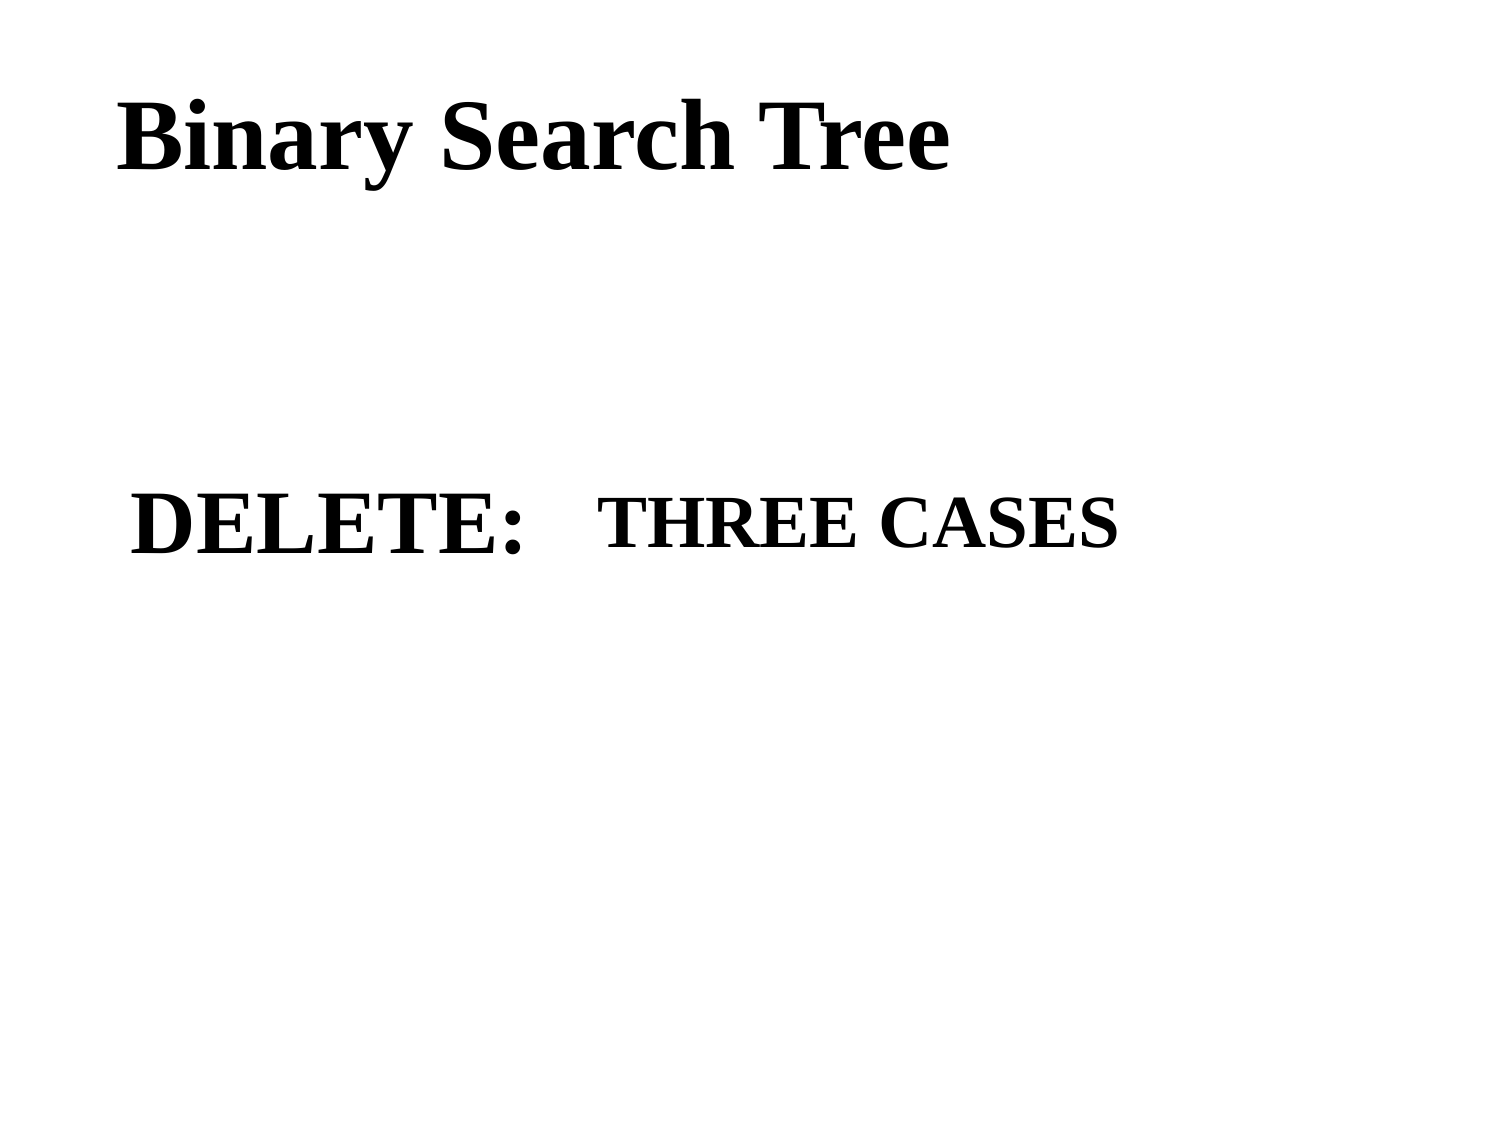

Binary Search Tree
# DELETE:
THREE CASES